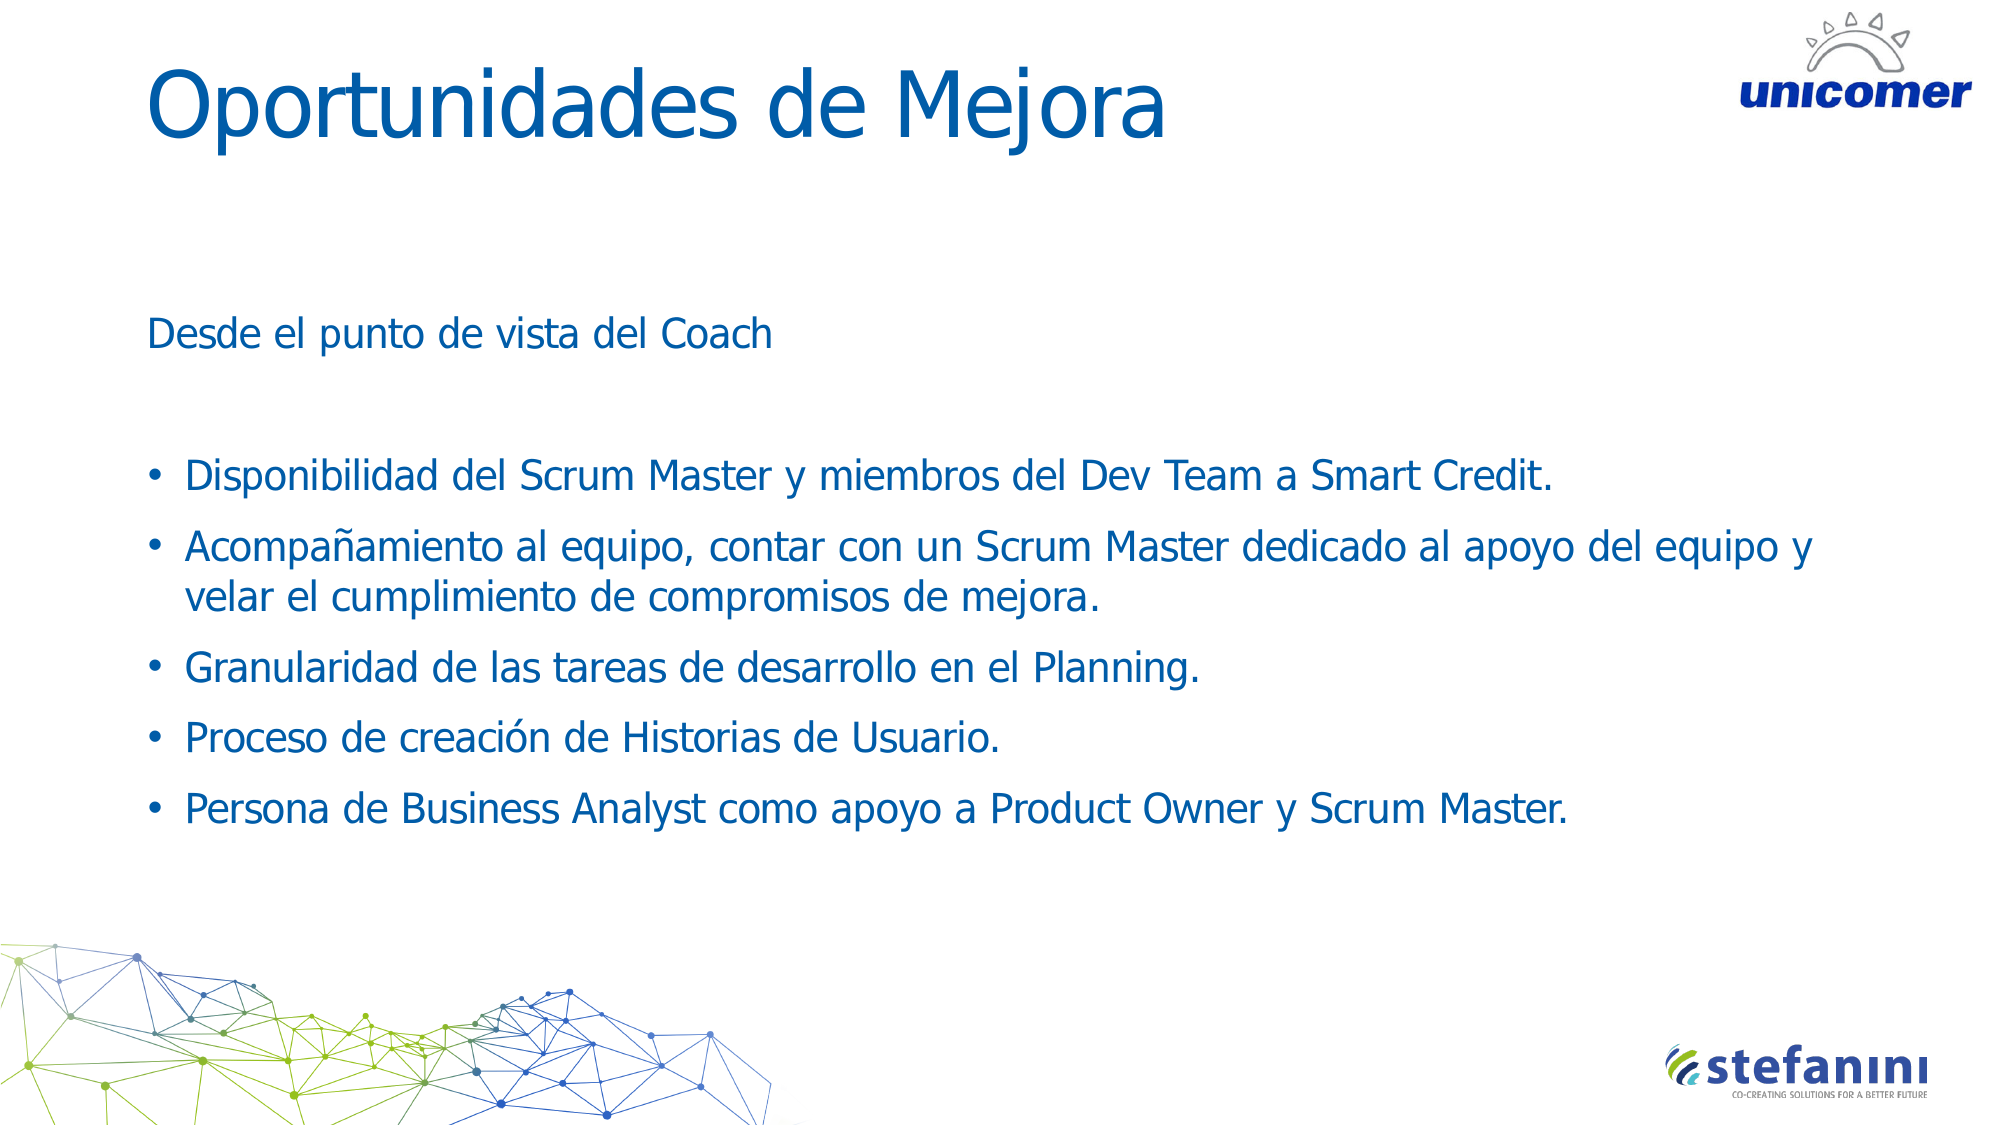

# Oportunidades de Mejora
Desde el punto de vista del Coach

Disponibilidad del Scrum Master y miembros del Dev Team a Smart Credit.
Acompañamiento al equipo, contar con un Scrum Master dedicado al apoyo del equipo y velar el cumplimiento de compromisos de mejora.
Granularidad de las tareas de desarrollo en el Planning.
Proceso de creación de Historias de Usuario.
Persona de Business Analyst como apoyo a Product Owner y Scrum Master.